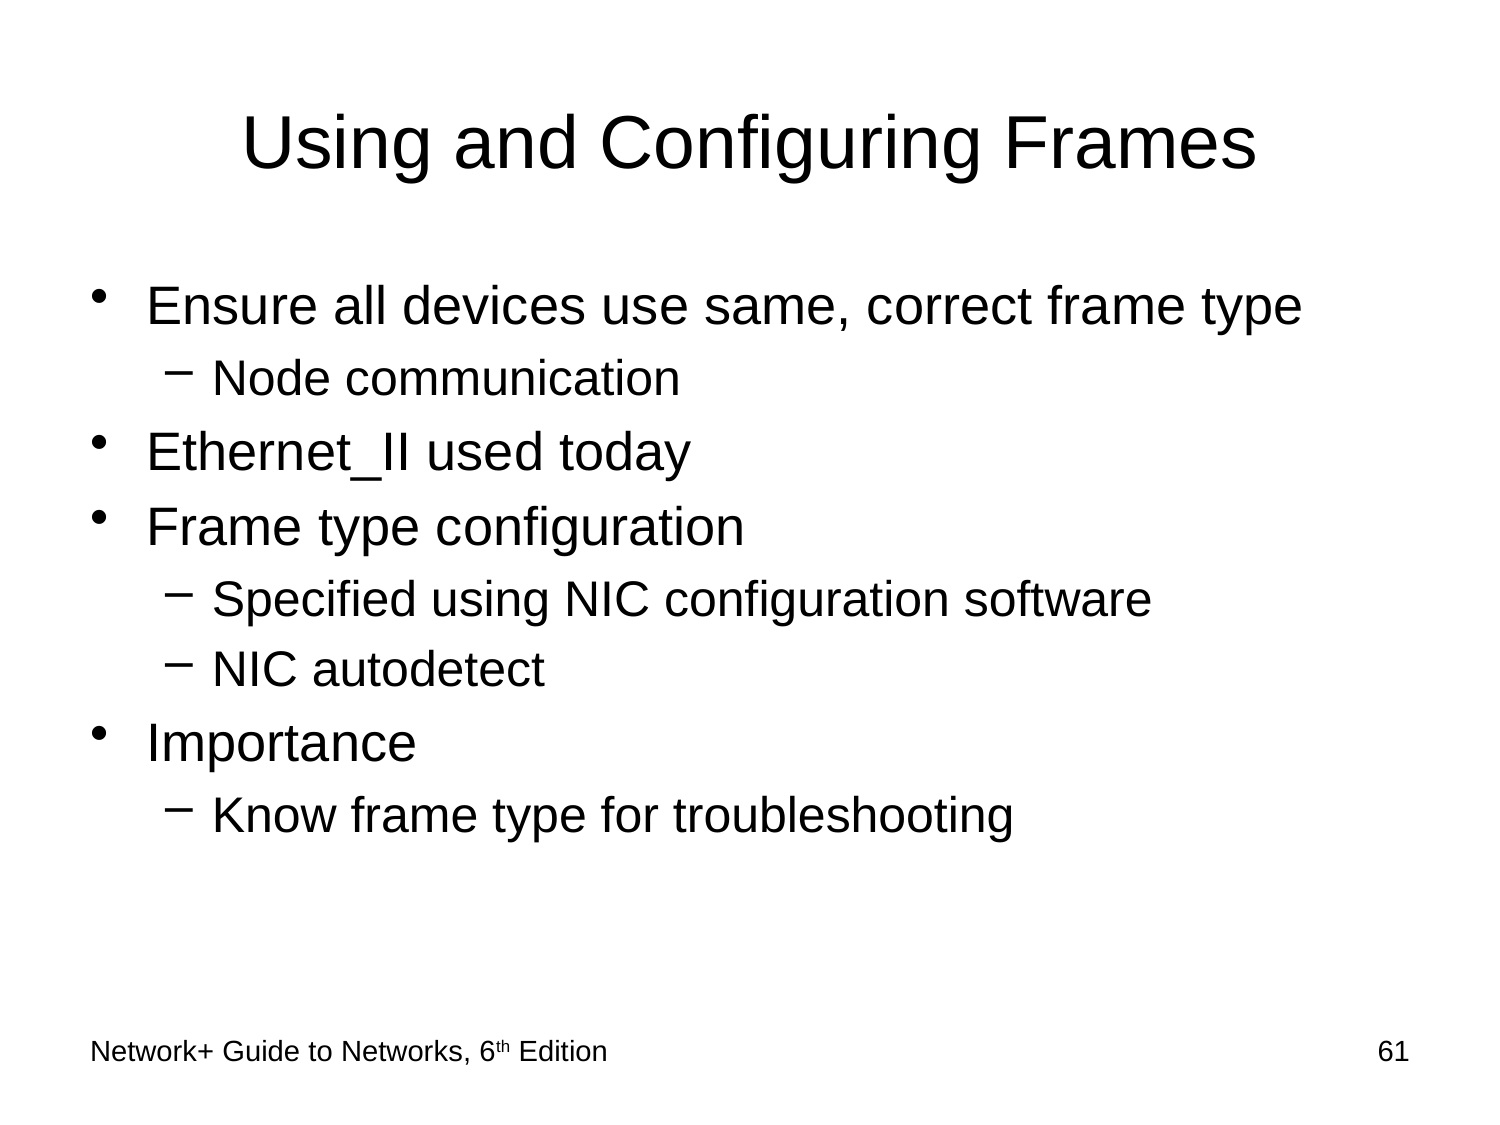

# Using and Configuring Frames
Ensure all devices use same, correct frame type
Node communication
Ethernet_II used today
Frame type configuration
Specified using NIC configuration software
NIC autodetect
Importance
Know frame type for troubleshooting
Network+ Guide to Networks, 6th Edition
61